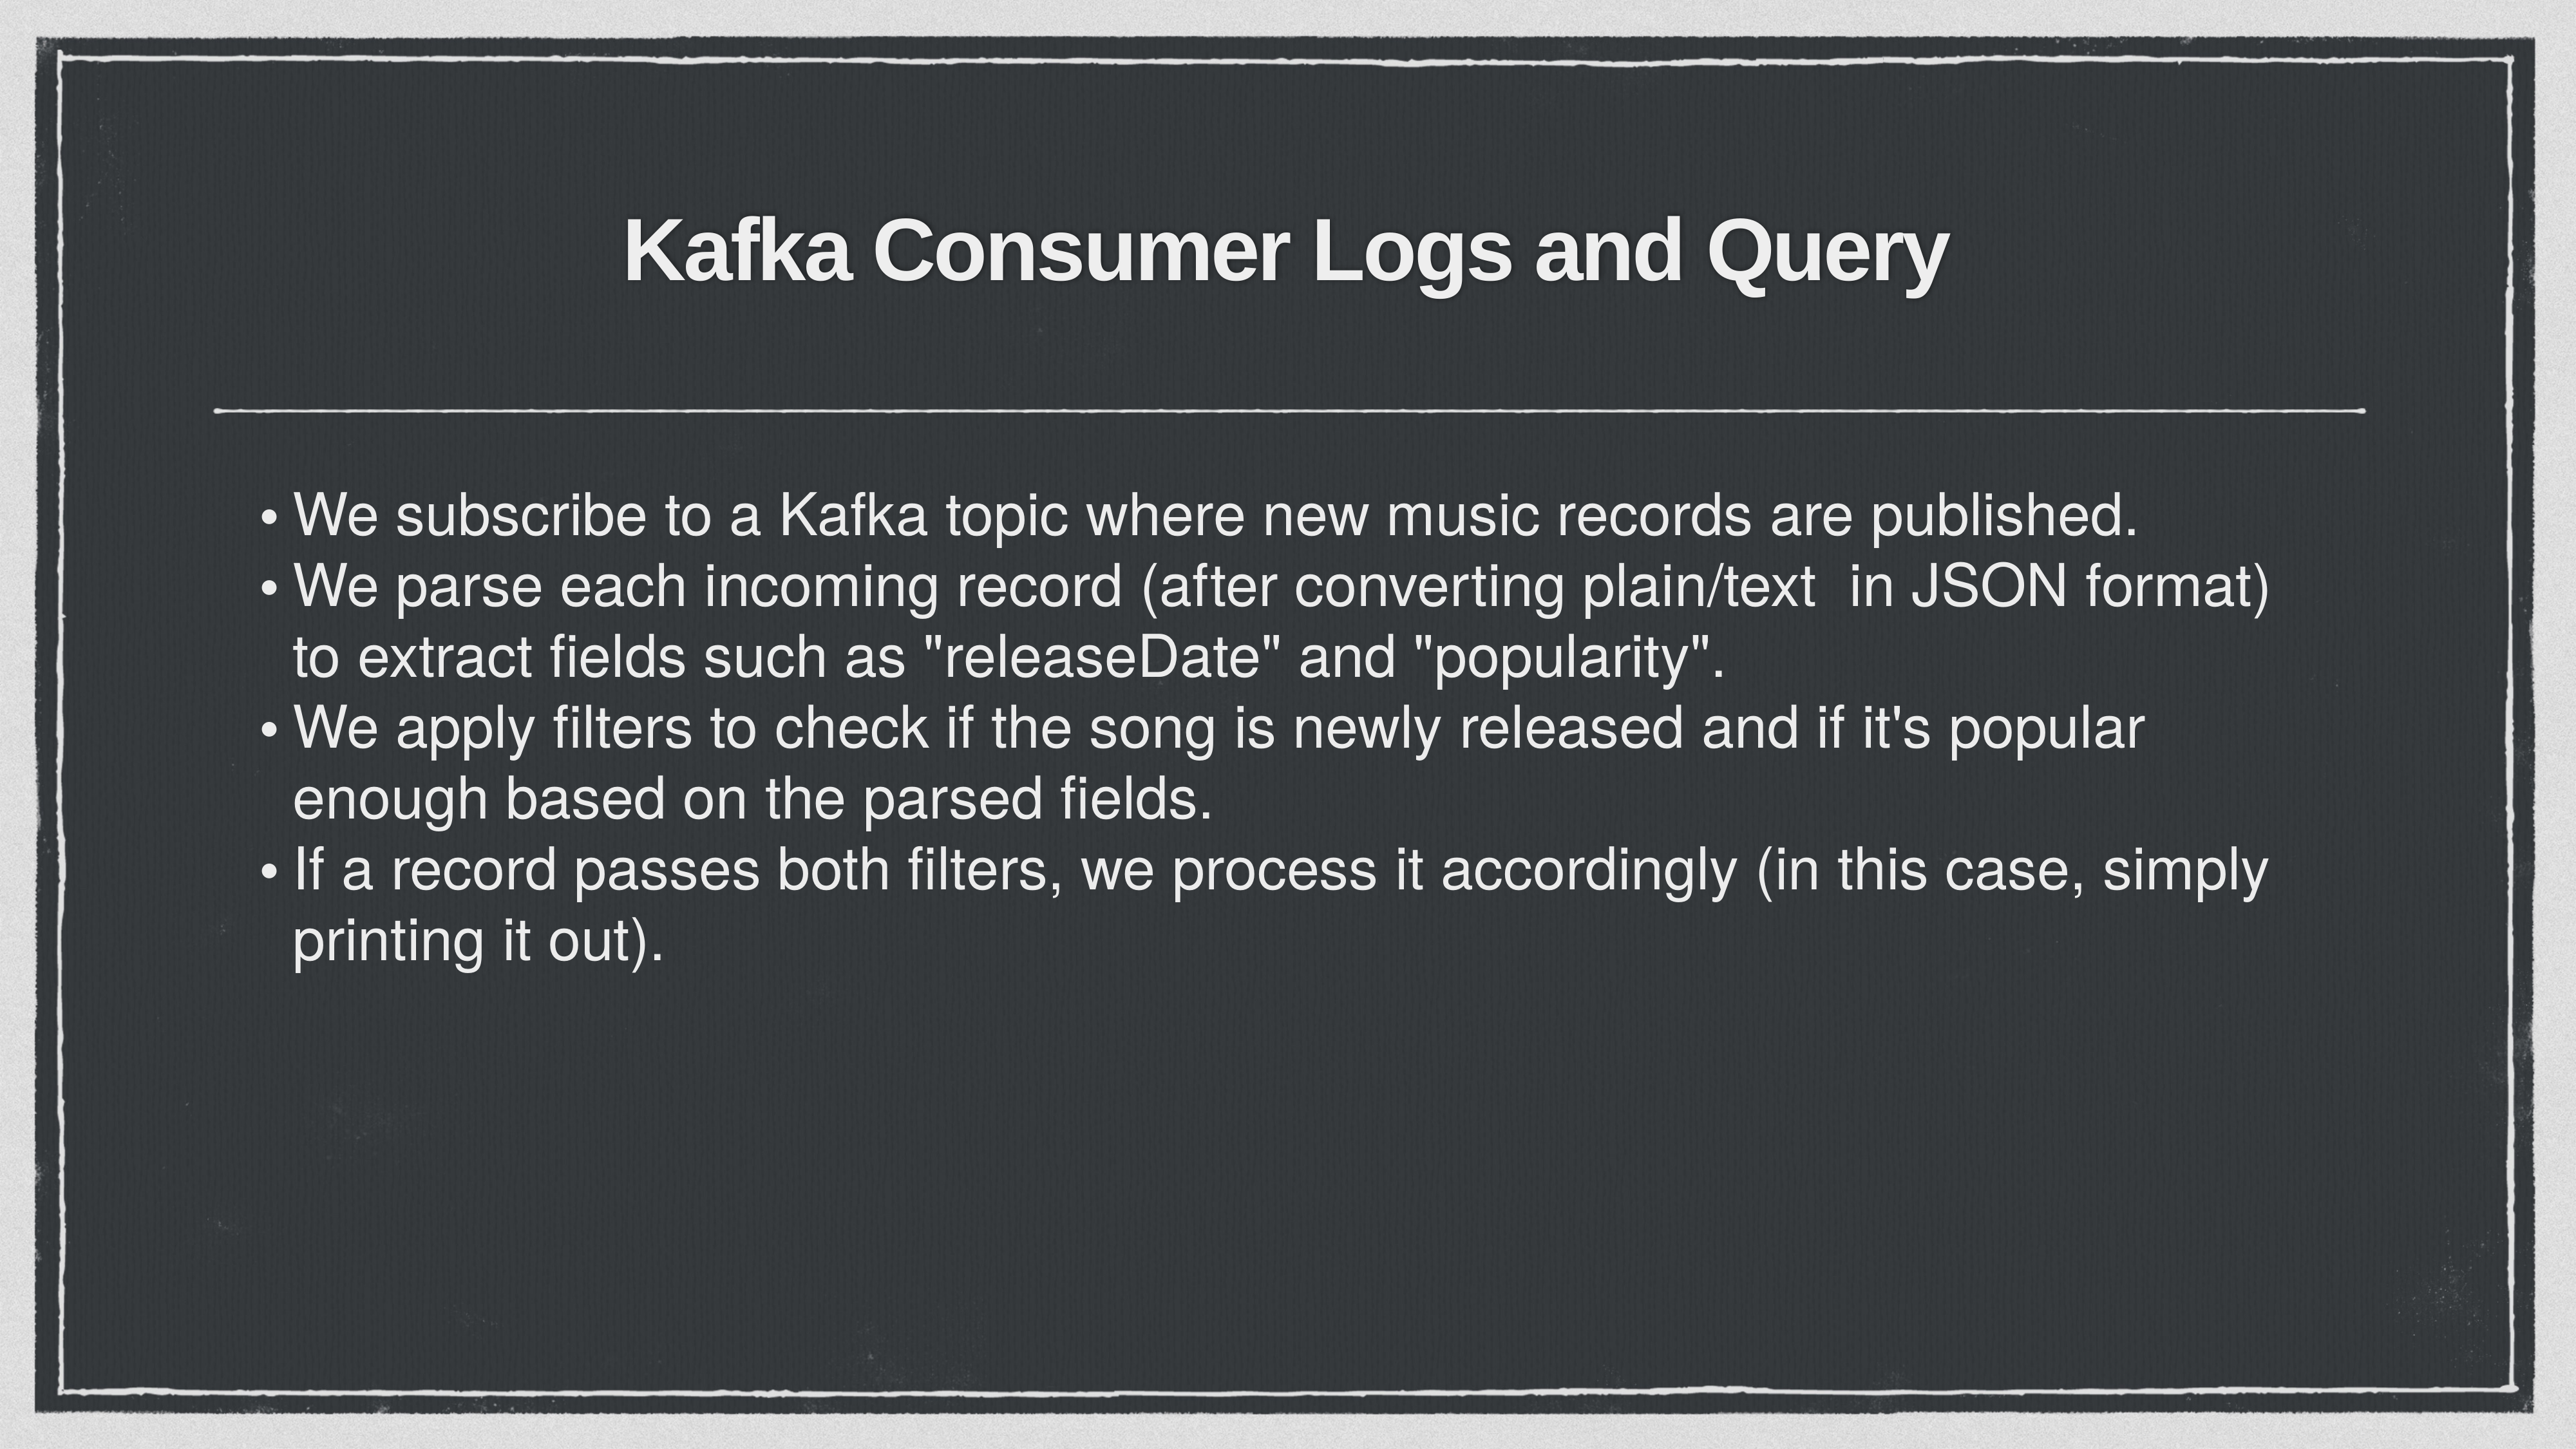

# Kafka Consumer Logs and Query
We subscribe to a Kafka topic where new music records are published.
We parse each incoming record (after converting plain/text  in JSON format) to extract fields such as "releaseDate" and "popularity".
We apply filters to check if the song is newly released and if it's popular enough based on the parsed fields.
If a record passes both filters, we process it accordingly (in this case, simply printing it out).